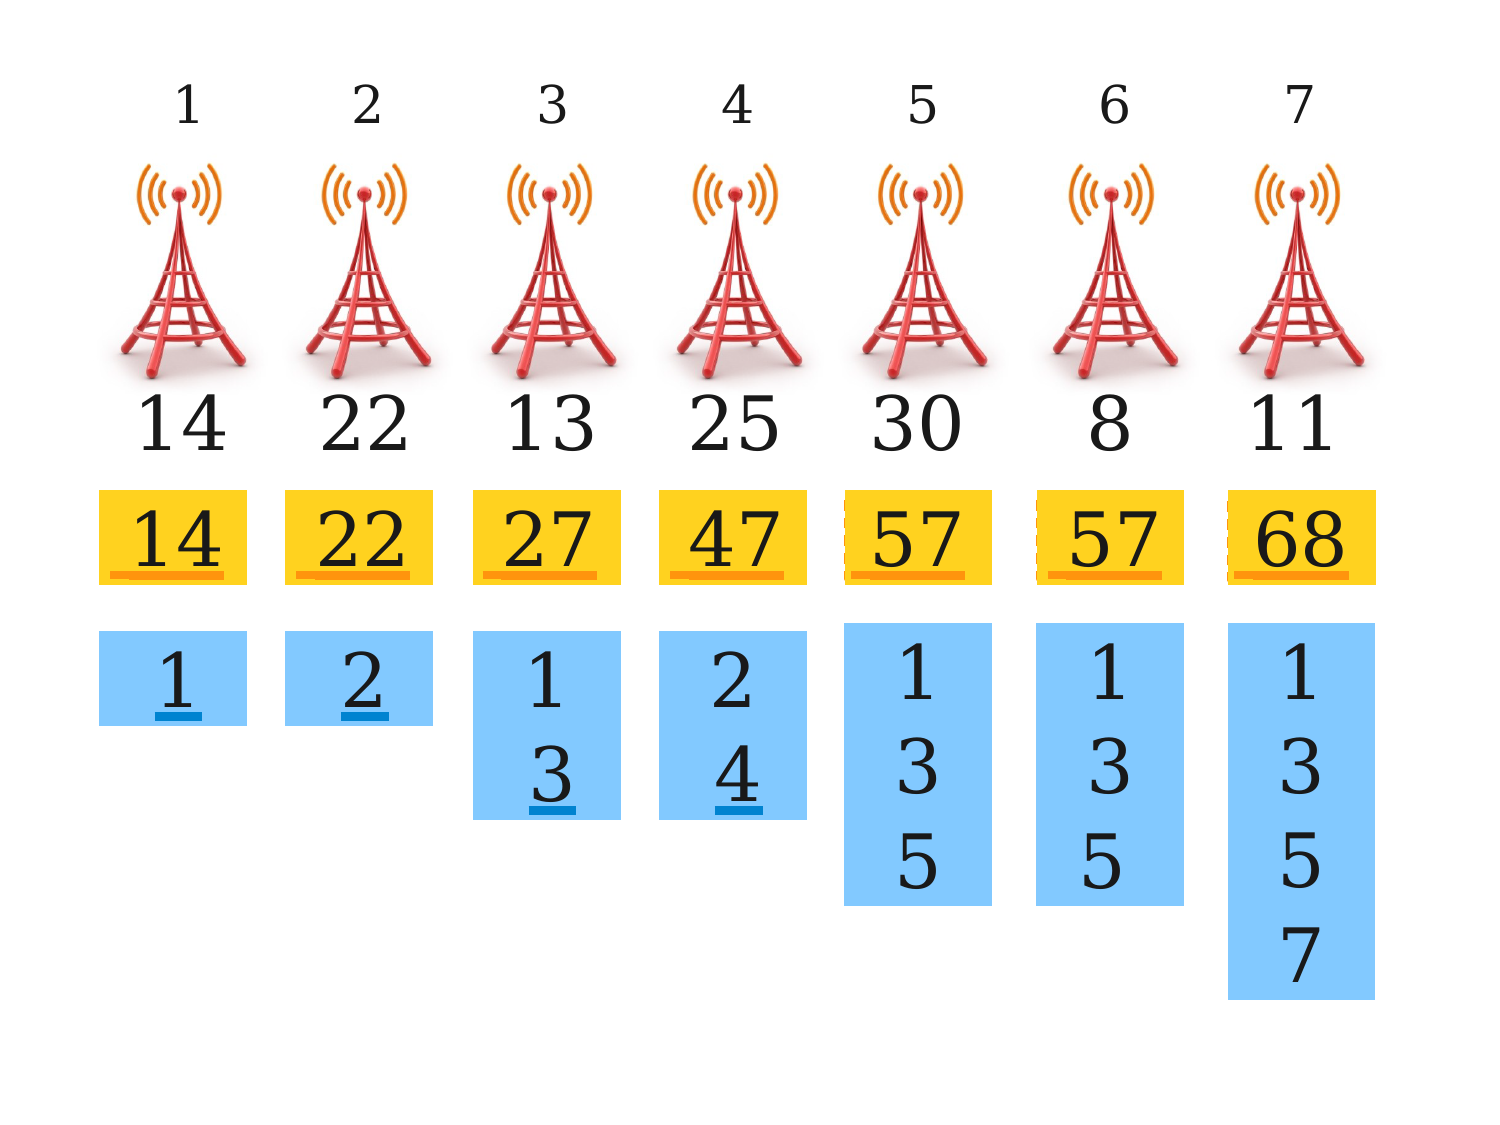

| 1 |  | 2 |  | 3 |  | 4 |  | 5 |  | 6 |  | 7 |
| --- | --- | --- | --- | --- | --- | --- | --- | --- | --- | --- | --- | --- |
| 14 |  | 22 |  | 13 |  | 25 |  | 30 |  | 8 |  | 11 |
| 14 |  | 22 |  | 27 |  | 47 |  | 57 |  | 57 |  | 68 |
|  |  |  |  |  |  |  |  |  |  |  |  |  |
| 1 |  | 2 |  | 1 |  | 2 |  |  |  |  |  |  |
|  |  |  |  | 3 |  | 4 |  |  |  |  |  |  |
|  |  |  |  |  |  |  |  |  |  |  |  |  |
|  |  |  |  |  |  |  |  |  |  |  |  |  |

| 1 |
| --- |
| 3 |
| 5 |
| 7 |
| 1 |
| --- |
| 3 |
| 5 |
| 1 |
| --- |
| 3 |
| 5 |